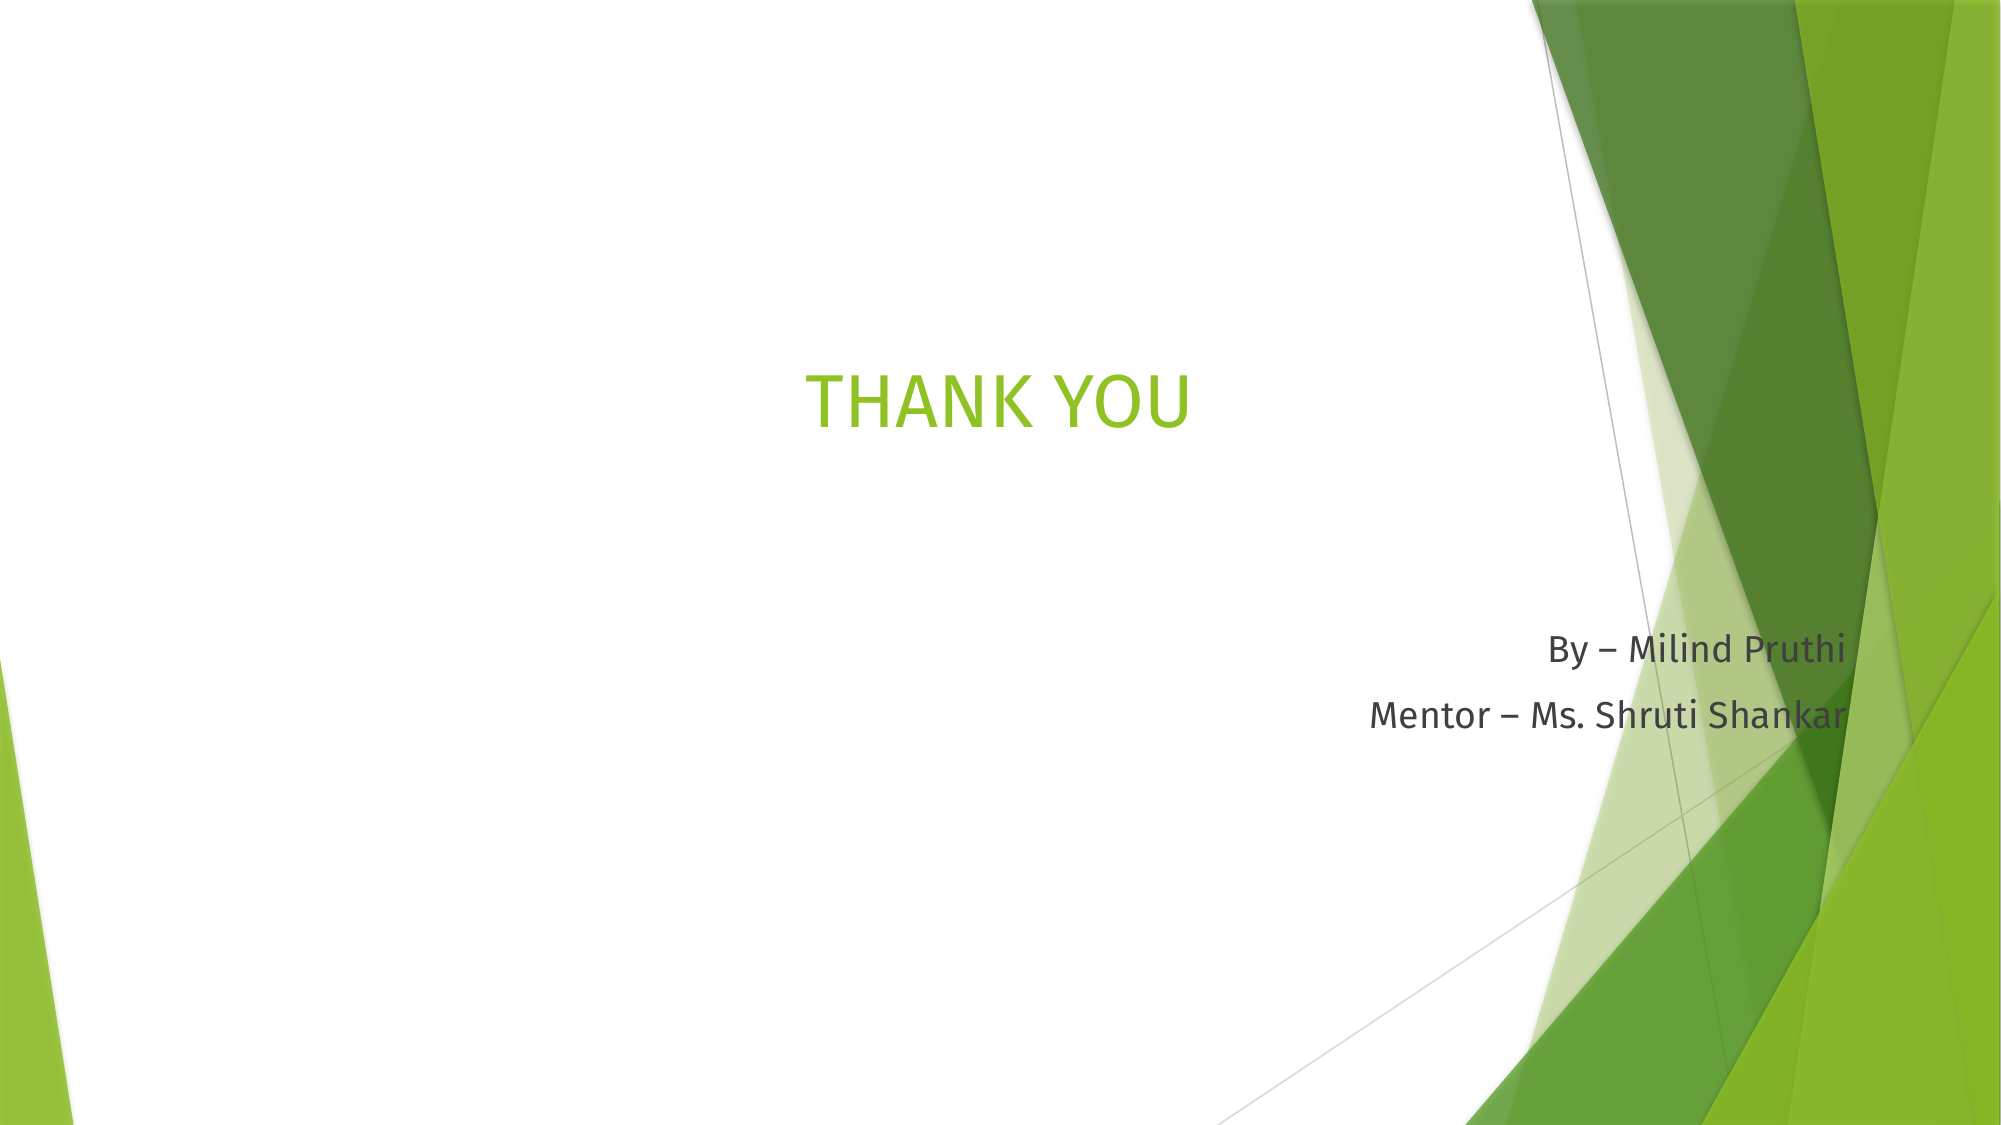

# THANK YOU
By – Milind Pruthi
Mentor – Ms. Shruti Shankar